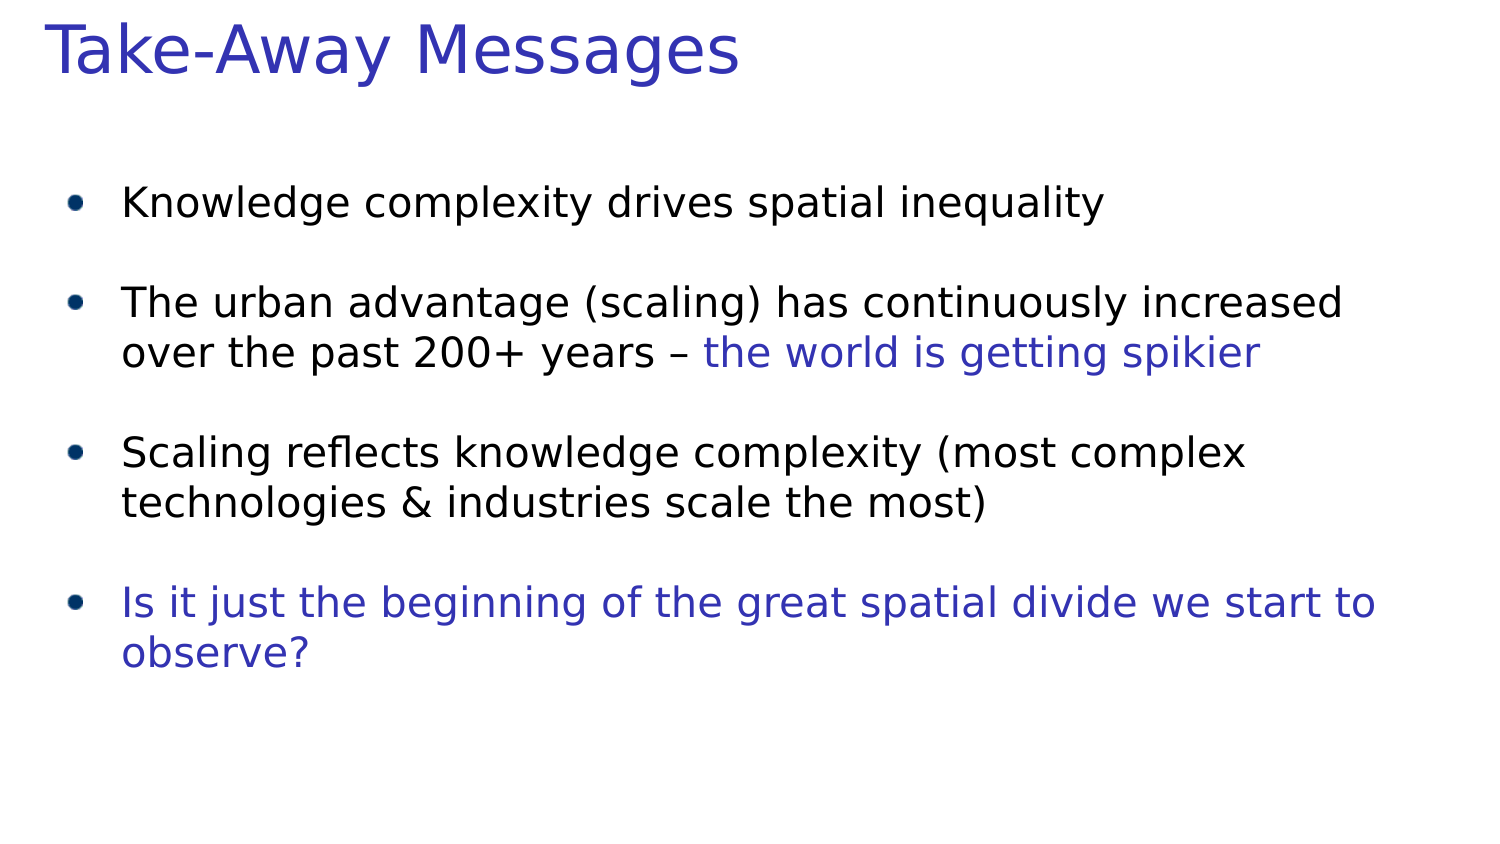

# Take-Away Messages
Knowledge complexity drives spatial inequality
The urban advantage (scaling) has continuously increased over the past 200+ years – the world is getting spikier
Scaling reflects knowledge complexity (most complex technologies & industries scale the most)
Is it just the beginning of the great spatial divide we start to observe?